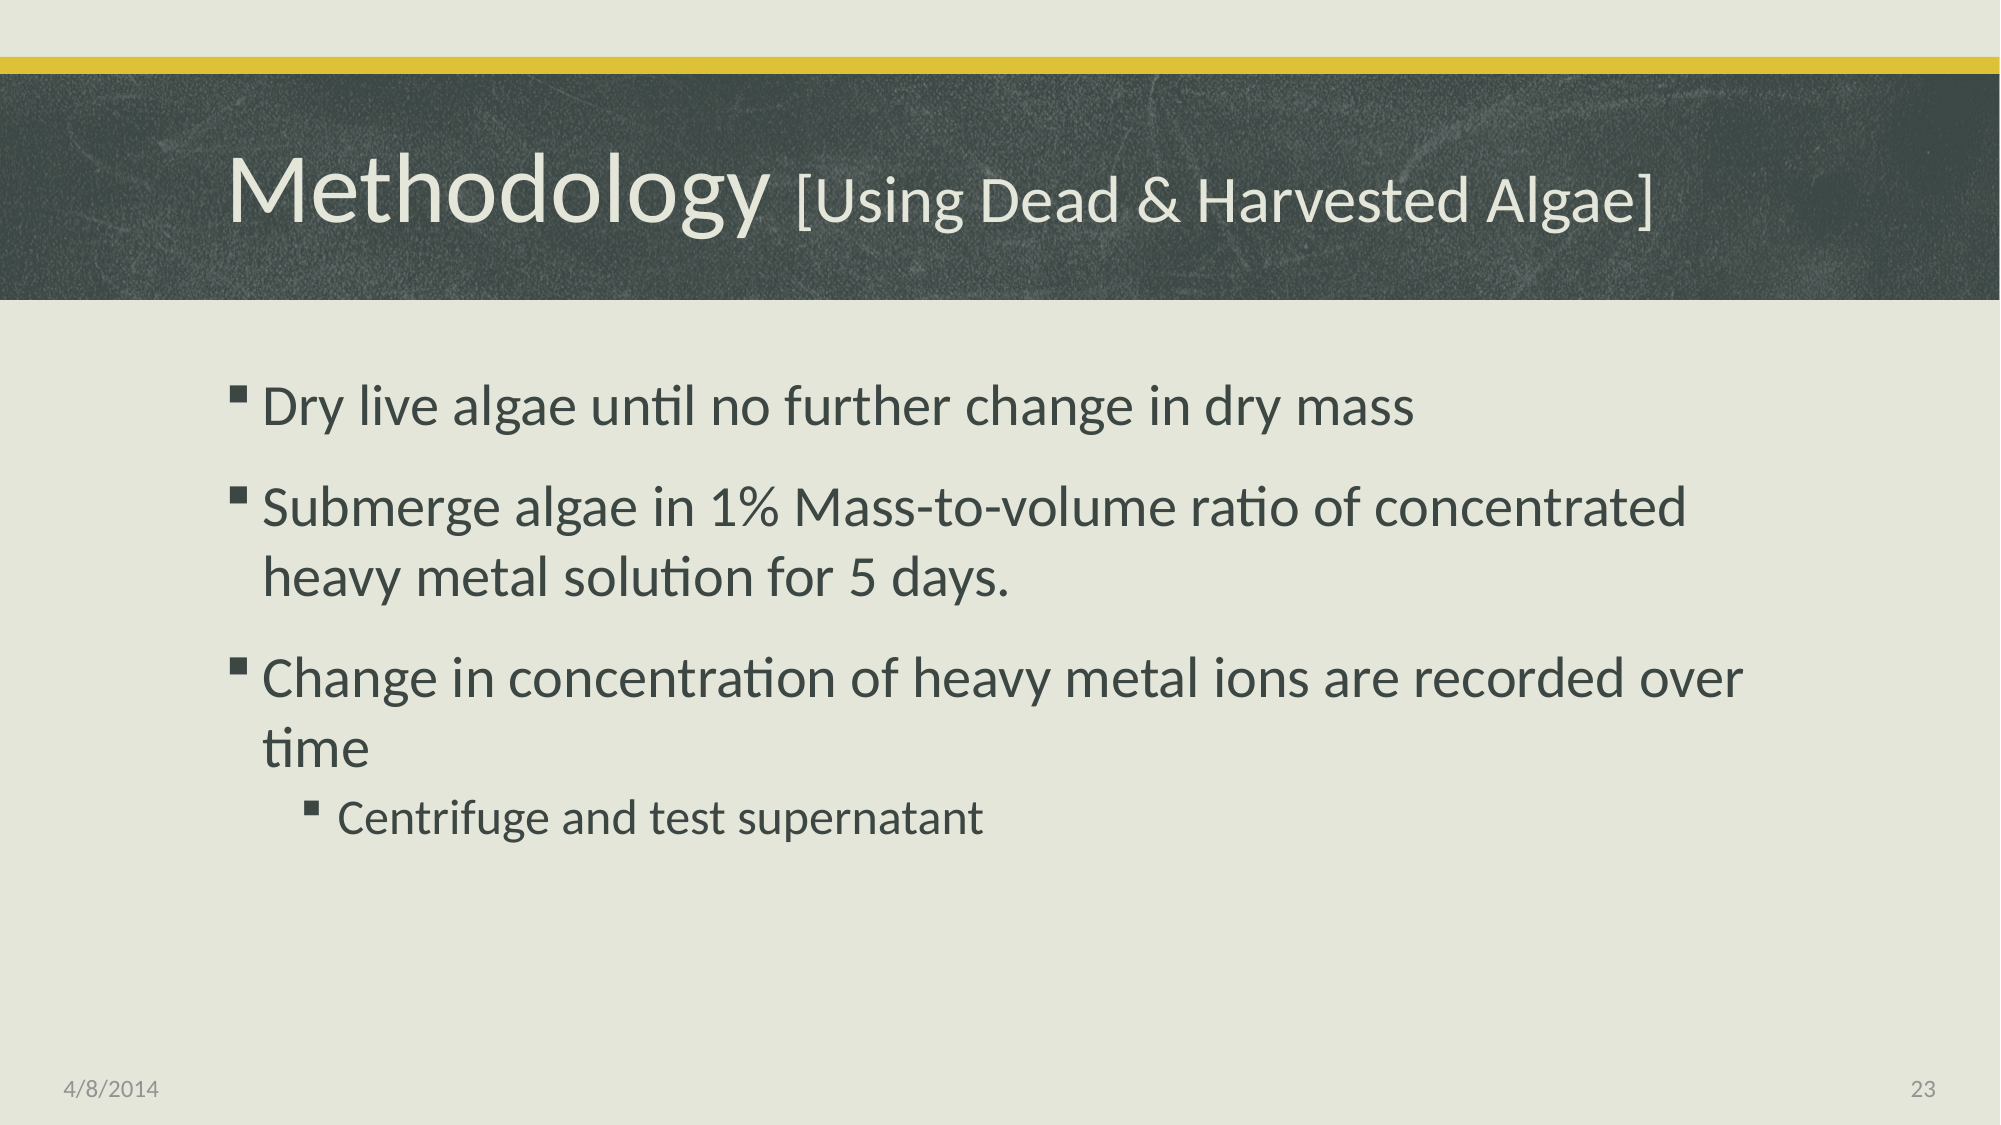

# Methodology [Using Dead & Harvested Algae]
Dry live algae until no further change in dry mass
Submerge algae in 1% Mass-to-volume ratio of concentrated heavy metal solution for 5 days.
Change in concentration of heavy metal ions are recorded over time
Centrifuge and test supernatant
4/8/2014
23